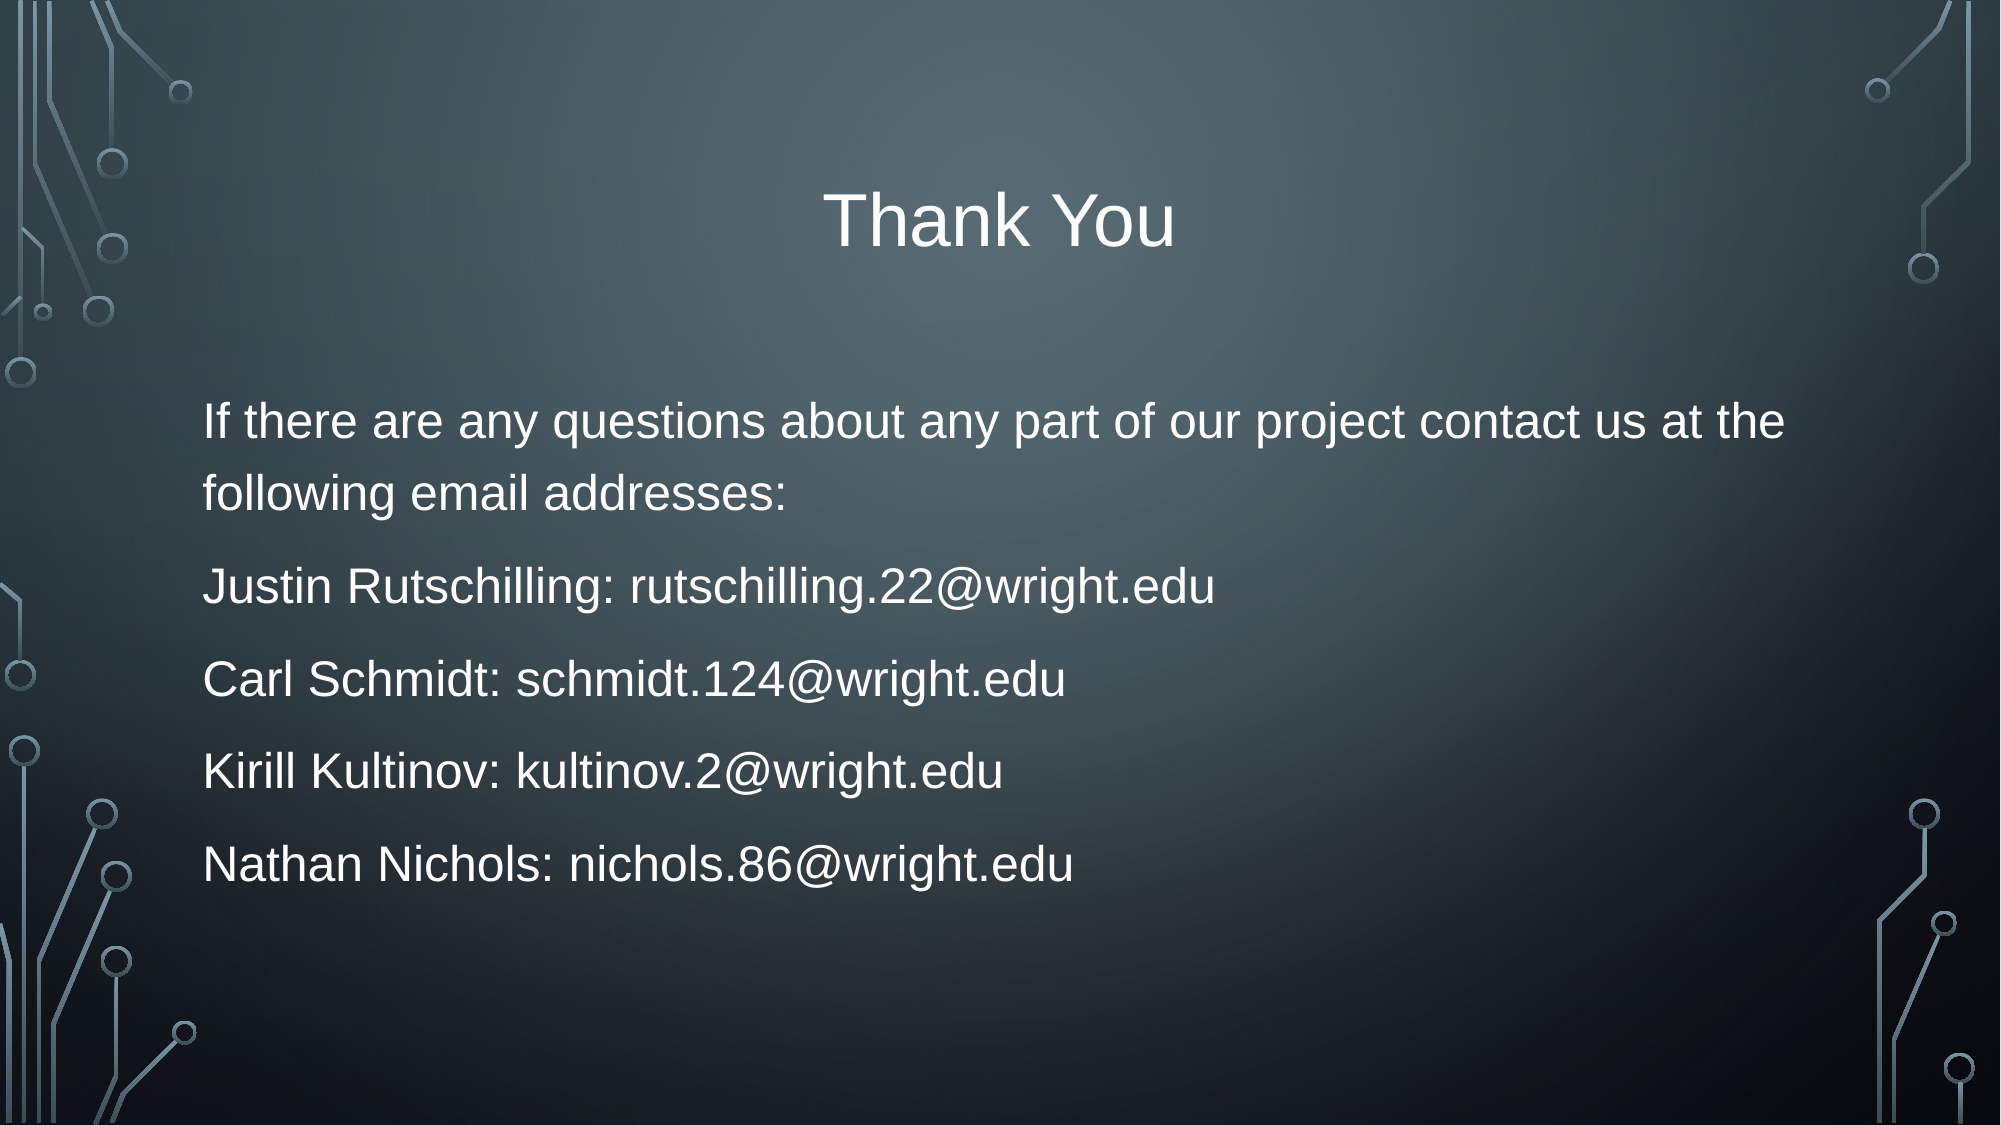

# Thank You
If there are any questions about any part of our project contact us at the following email addresses:
Justin Rutschilling: rutschilling.22@wright.edu
Carl Schmidt: schmidt.124@wright.edu
Kirill Kultinov: kultinov.2@wright.edu
Nathan Nichols: nichols.86@wright.edu